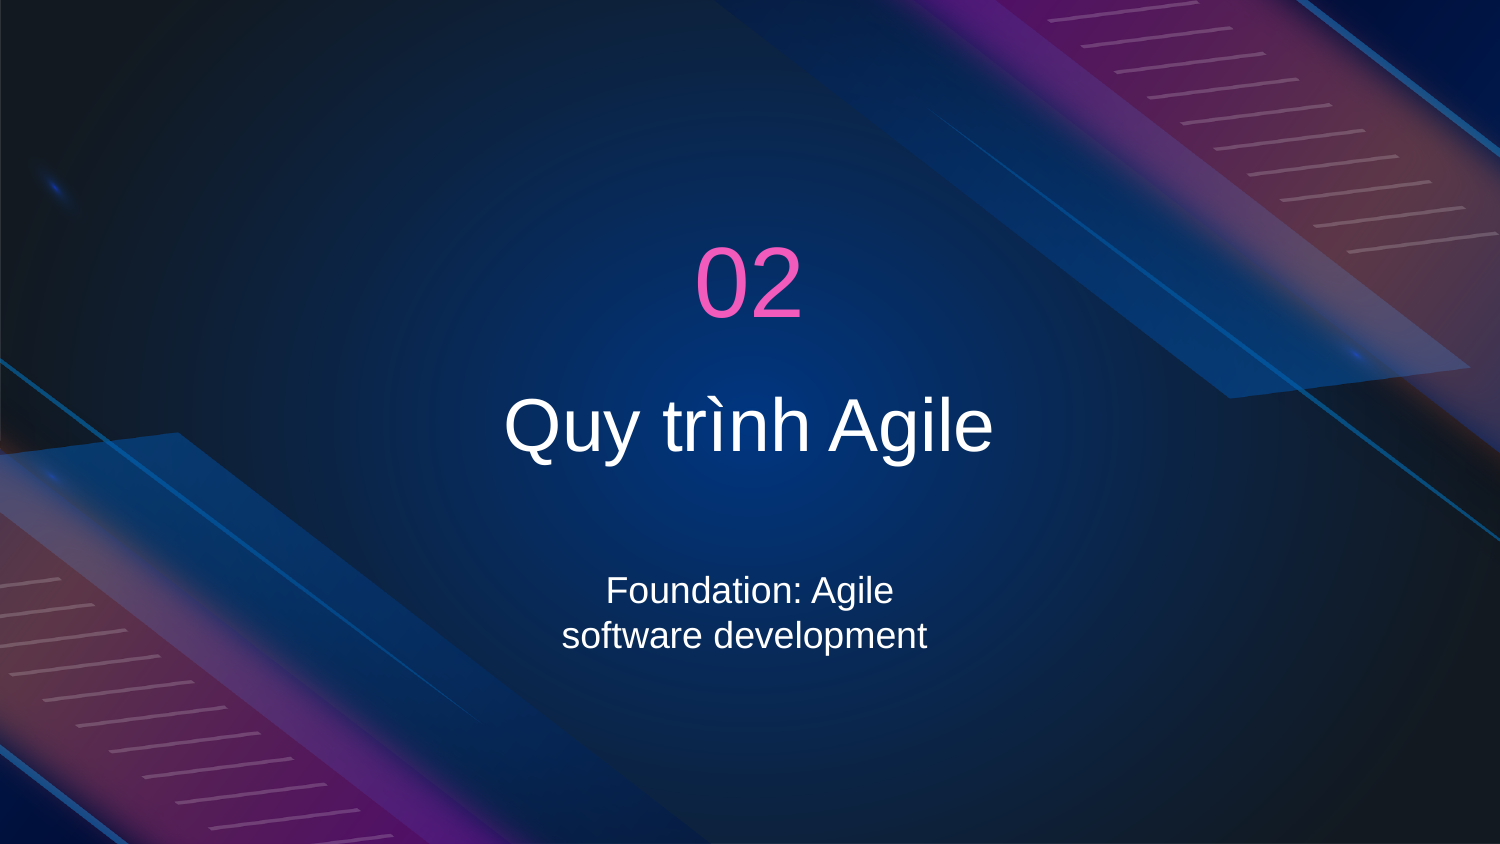

02
# Quy trình Agile
Foundation: Agile software development